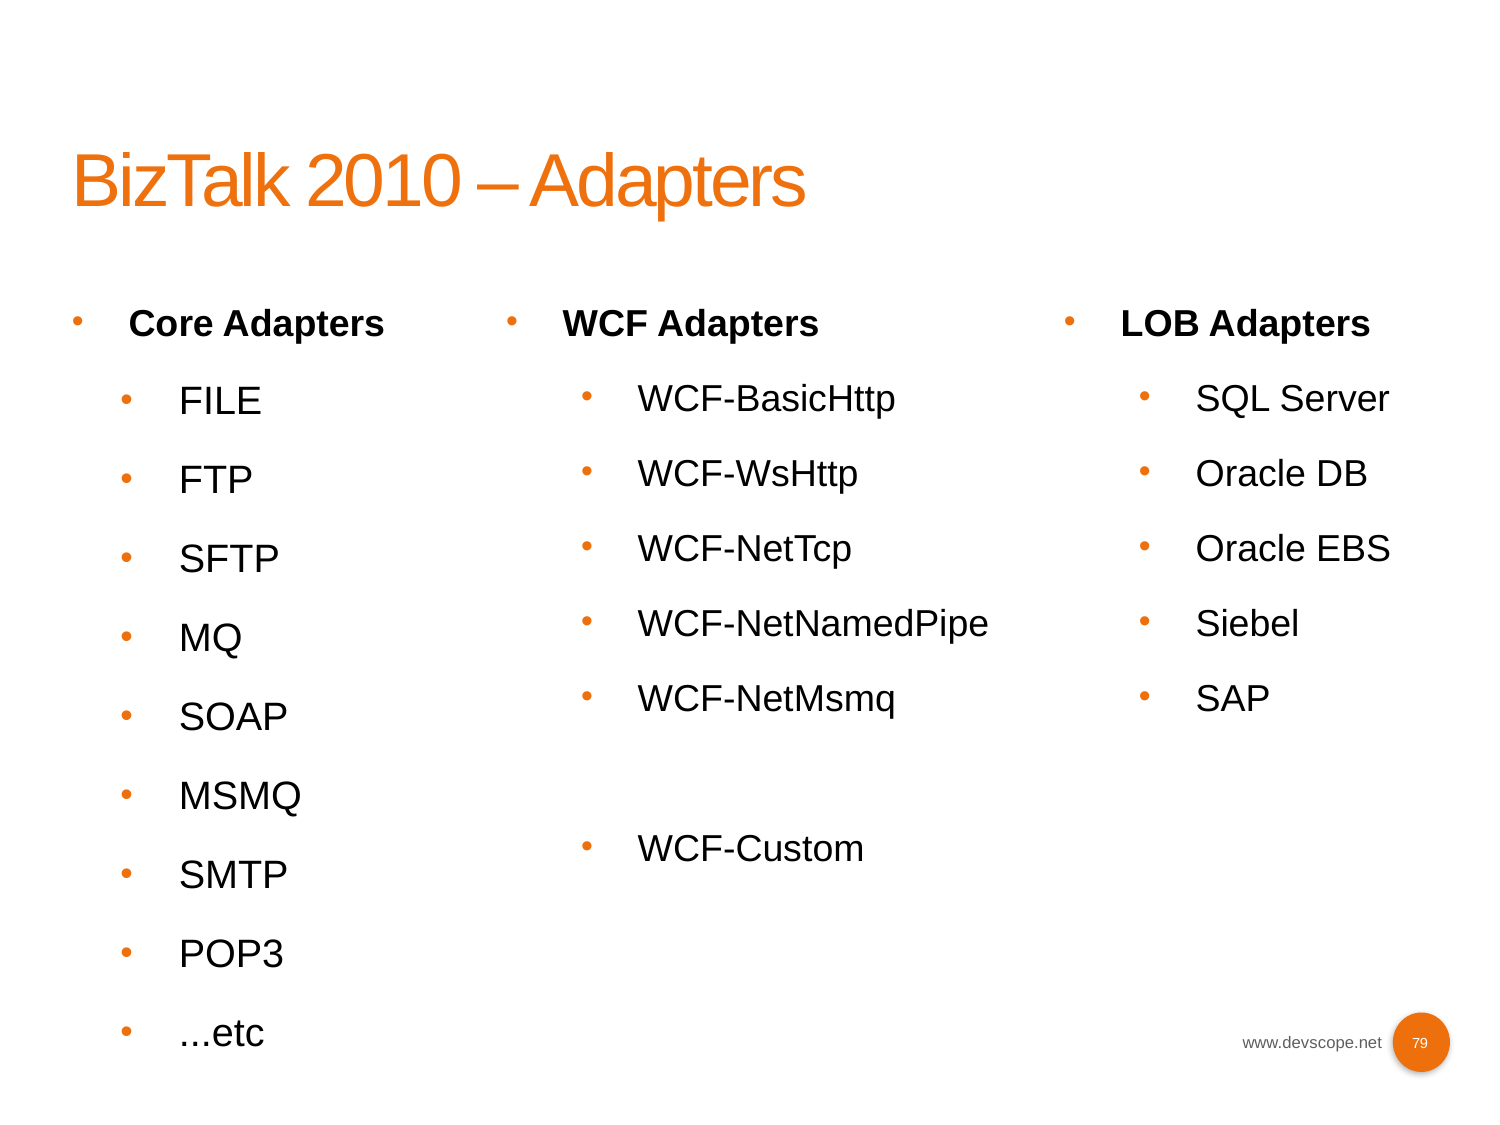

# BizTalk 2010 – Adapters
Core Adapters
FILE
FTP
SFTP
MQ
SOAP
MSMQ
SMTP
POP3
...etc
WCF Adapters
WCF-BasicHttp
WCF-WsHttp
WCF-NetTcp
WCF-NetNamedPipe
WCF-NetMsmq

WCF-Custom
LOB Adapters
SQL Server
Oracle DB
Oracle EBS
Siebel
SAP
79
www.devscope.net